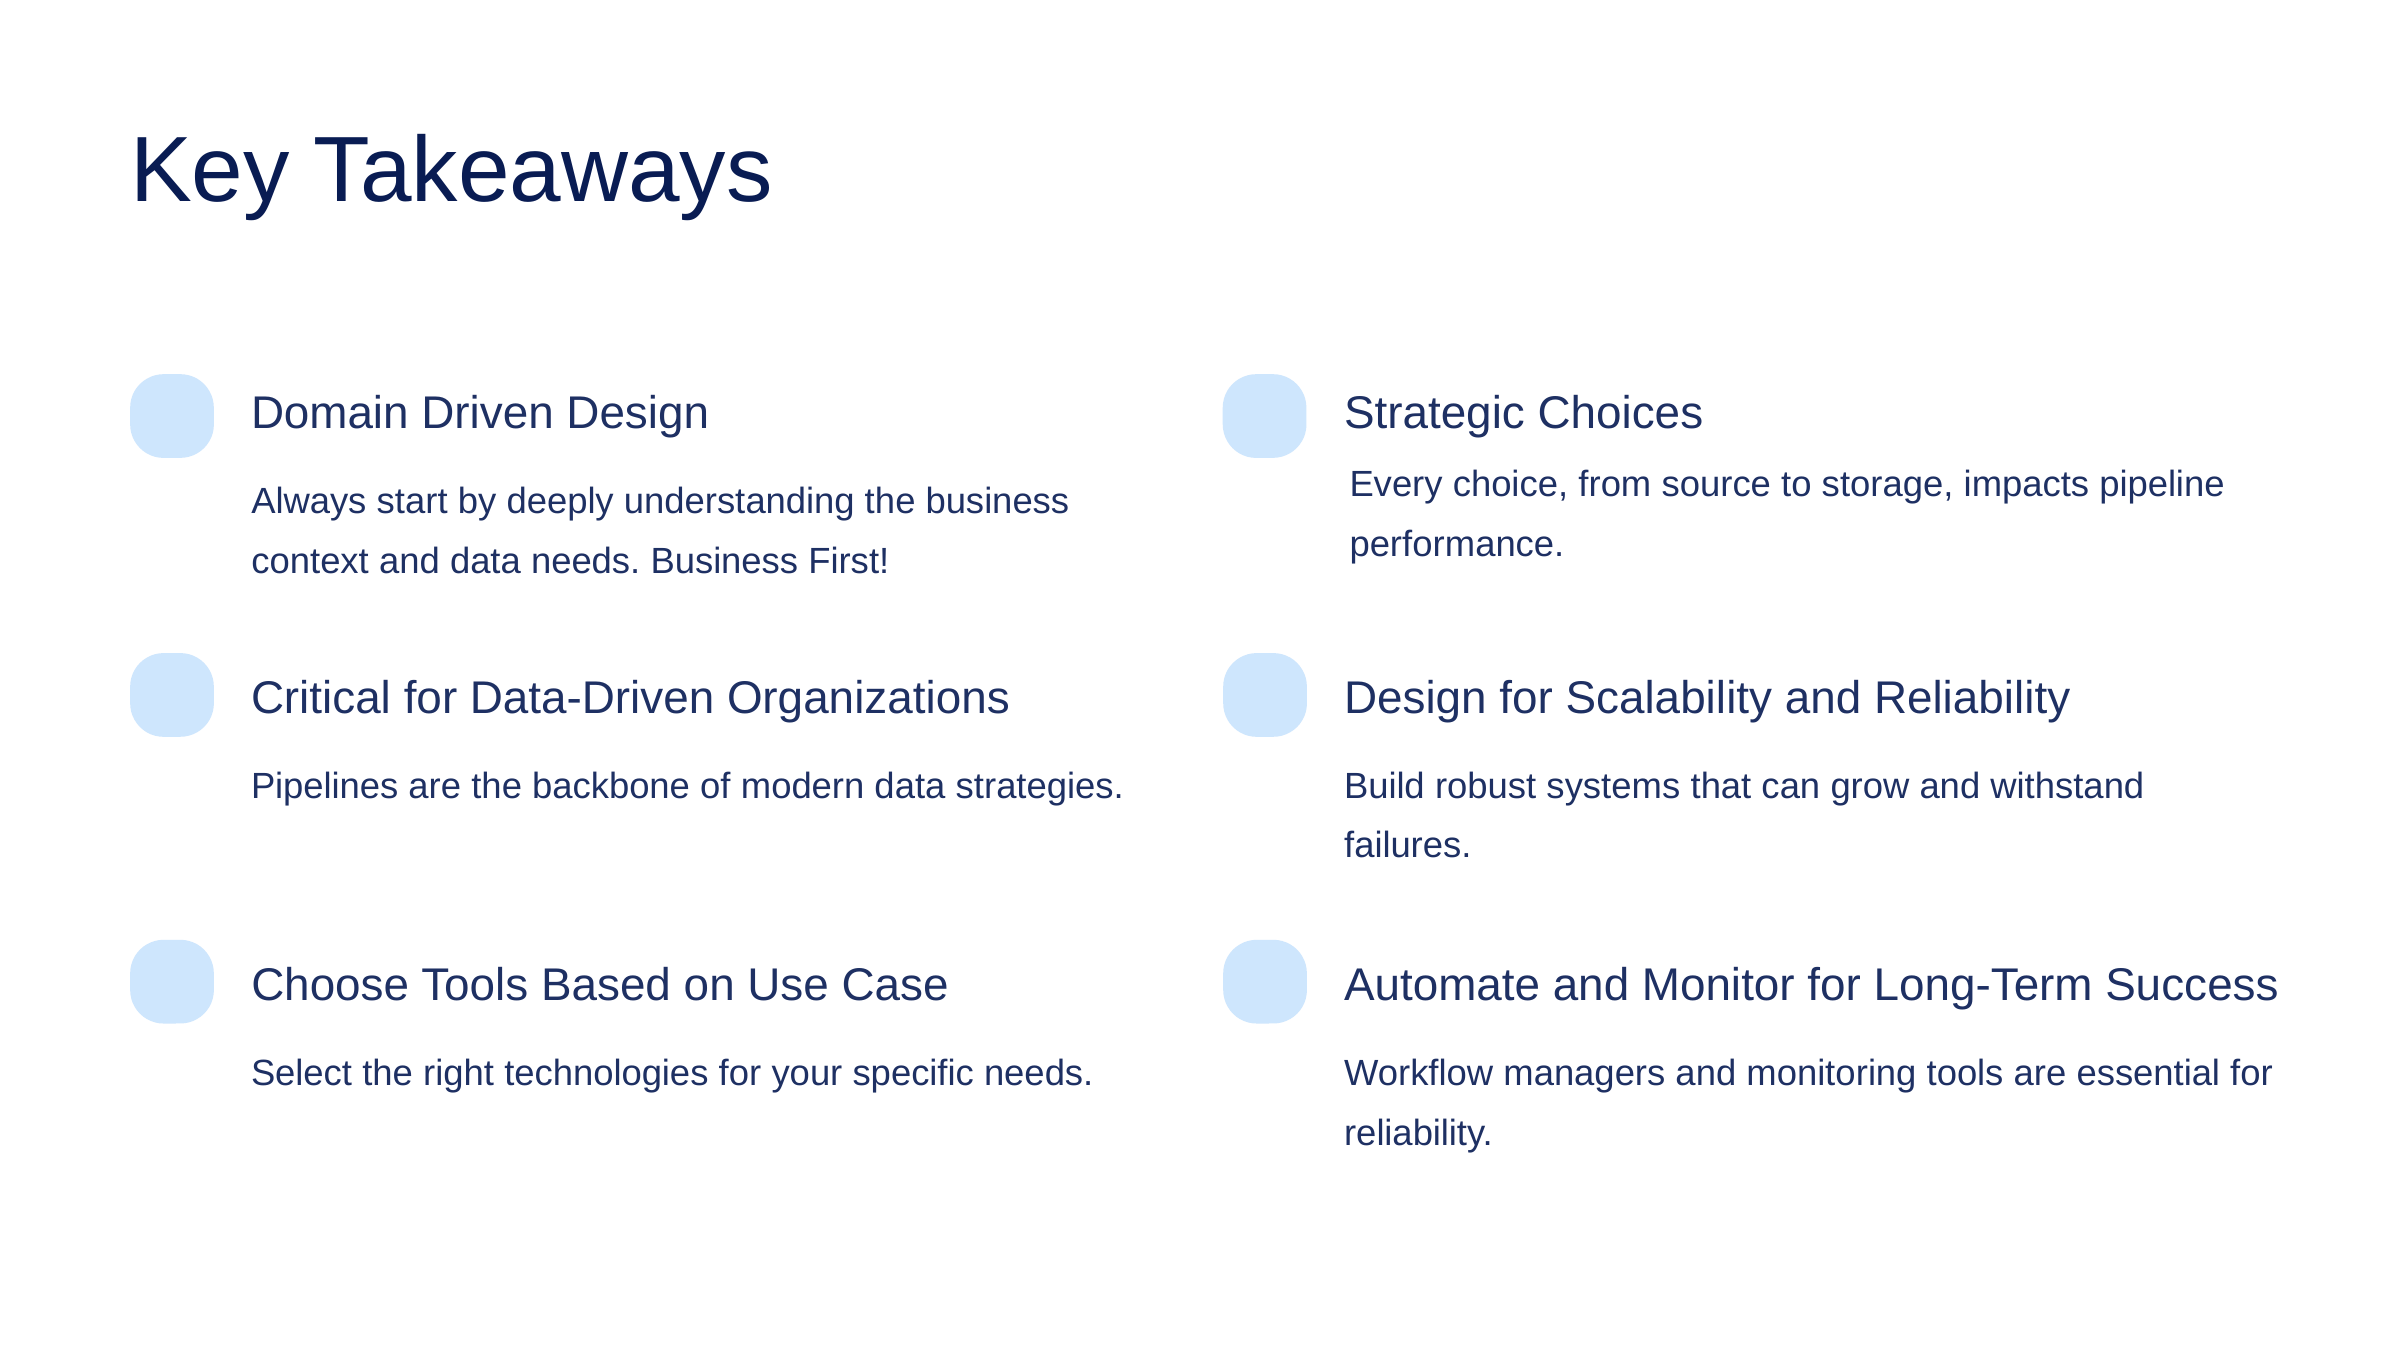

Key Takeaways

Domain Driven Design
Strategic Choices
Every choice, from source to storage, impacts pipeline performance.
Always start by deeply understanding the business context and data needs. Business First!

Critical for Data-Driven Organizations
Design for Scalability and Reliability
Pipelines are the backbone of modern data strategies.
Build robust systems that can grow and withstand failures.

Choose Tools Based on Use Case
Automate and Monitor for Long-Term Success
Select the right technologies for your specific needs.
Workflow managers and monitoring tools are essential for
reliability.